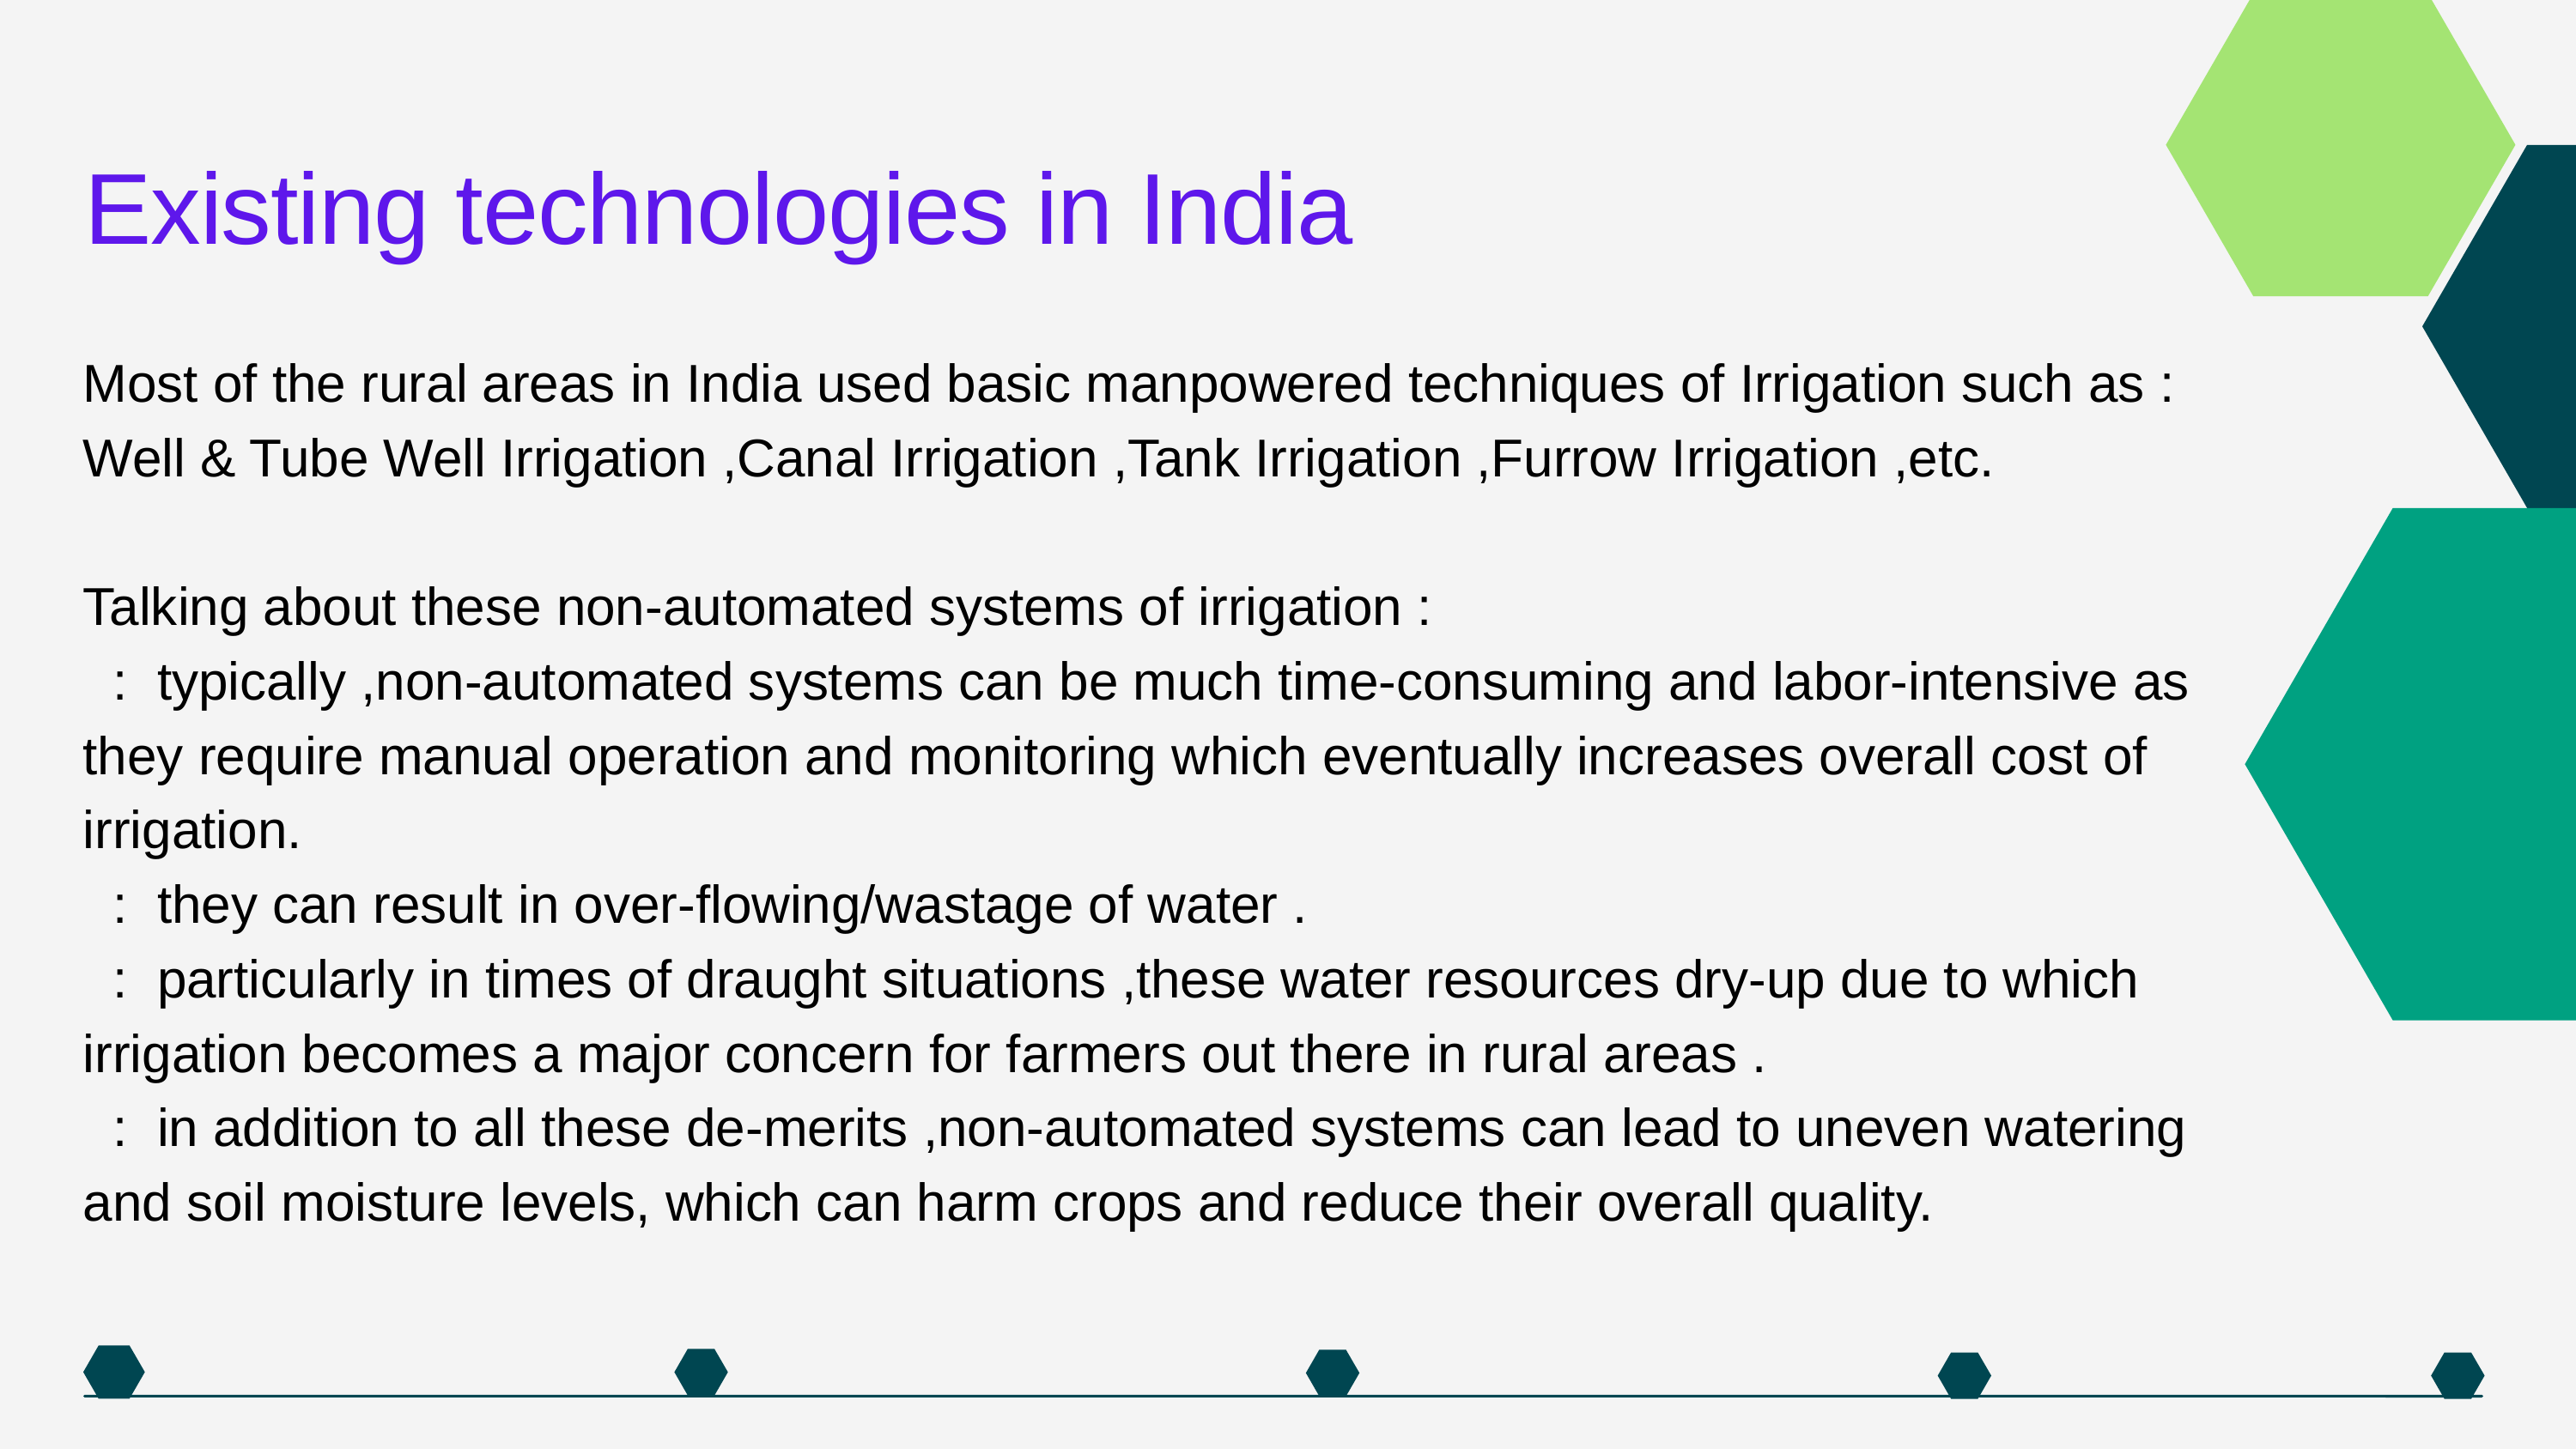

Existing technologies in India

Most of the rural areas in India used basic manpowered techniques of Irrigation such as :
Well & Tube Well Irrigation ,Canal Irrigation ,Tank Irrigation ,Furrow Irrigation ,etc.

Talking about these non-automated systems of irrigation :
  :  typically ,non-automated systems can be much time-consuming and labor-intensive as they require manual operation and monitoring which eventually increases overall cost of irrigation.
  :  they can result in over-flowing/wastage of water .
  :  particularly in times of draught situations ,these water resources dry-up due to which irrigation becomes a major concern for farmers out there in rural areas .
  :  in addition to all these de-merits ,non-automated systems can lead to uneven watering and soil moisture levels, which can harm crops and reduce their overall quality.